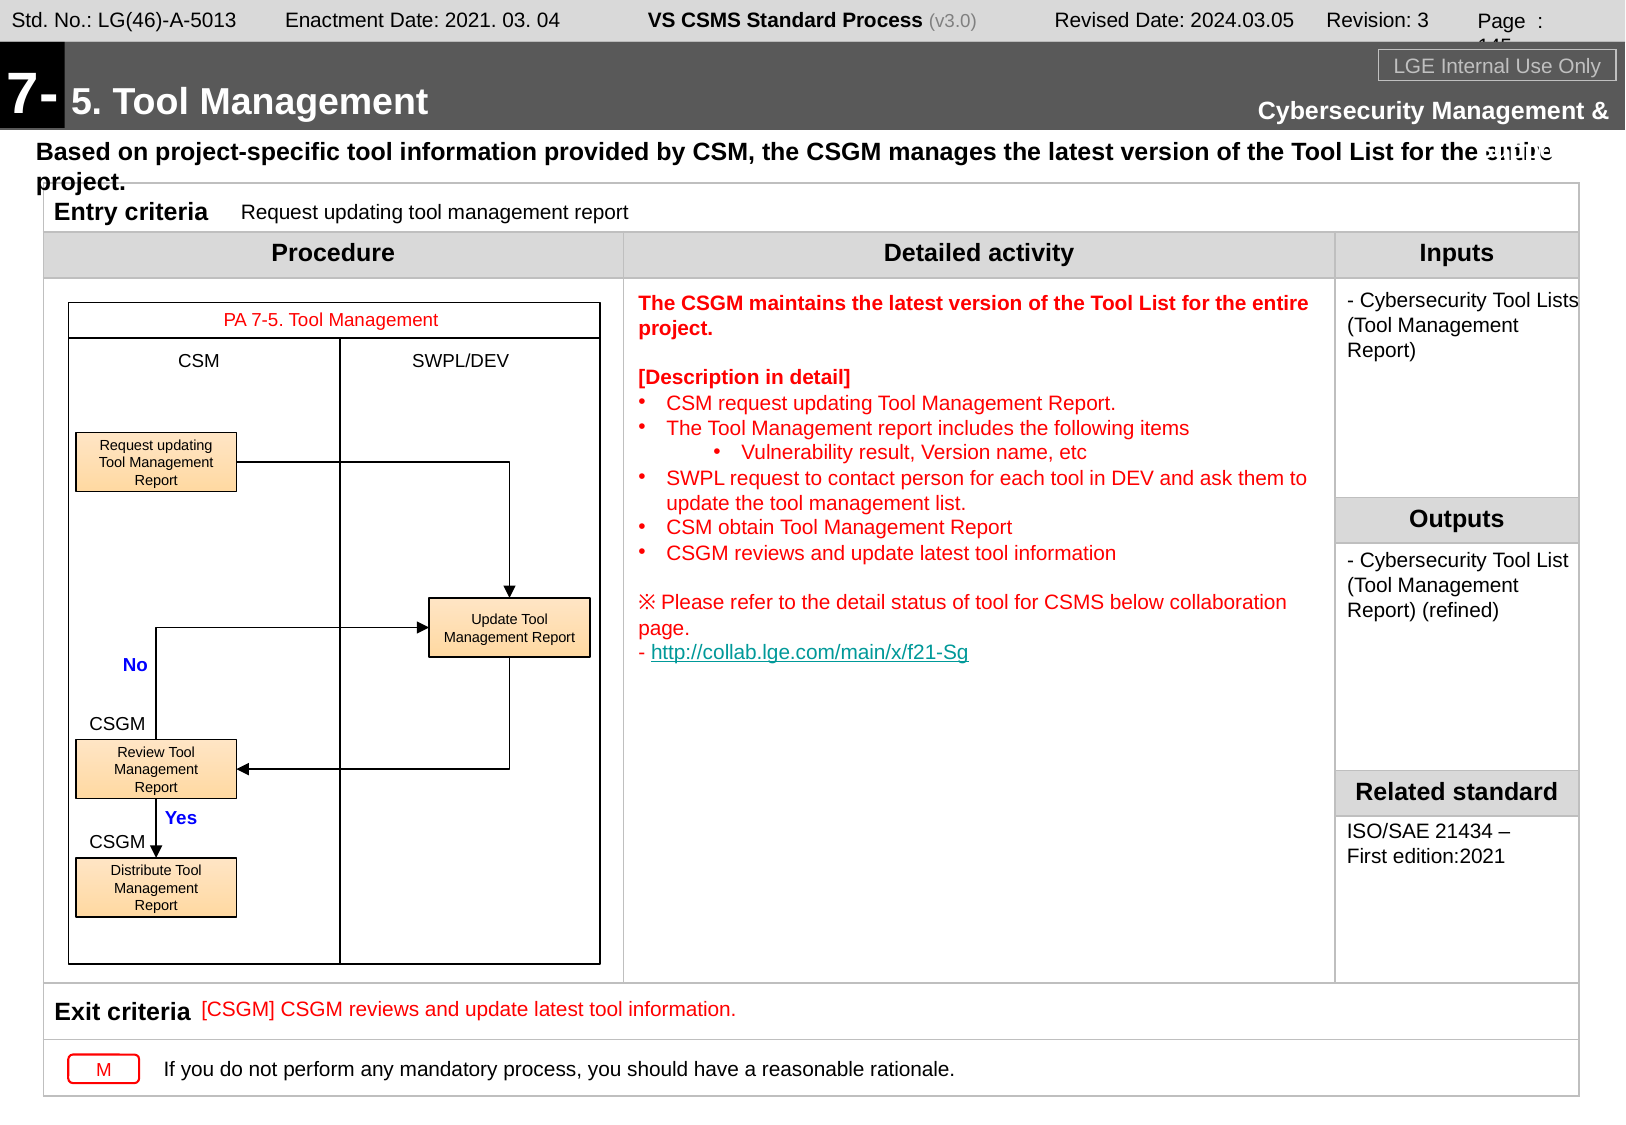

Page  :  145
7-
#
m
5. Tool Management
LGE Internal Use Only
Cybersecurity Management & Supporting
Based on project-specific tool information provided by CSM, the CSGM manages the latest version of the Tool List for the entire project.
Request updating tool management report
- Cybersecurity Tool Lists
(Tool Management Report)
The CSGM maintains the latest version of the Tool List for the entire project.

[Description in detail]
CSM request updating Tool Management Report.
The Tool Management report includes the following items
Vulnerability result, Version name, etc
SWPL request to contact person for each tool in DEV and ask them to update the tool management list.
CSM obtain Tool Management Report
CSGM reviews and update latest tool information

※ Please refer to the detail status of tool for CSMS below collaboration page.
- http://collab.lge.com/main/x/f21-Sg
PA 7-5. Tool Management

CSM
SWPL/DEV
Request updating Tool Management Report
- Cybersecurity Tool List (Tool Management Report) (refined)
Update Tool Management Report
No
CSGM
Review Tool Management Report
Yes
ISO/SAE 21434 –
First edition:2021
CSGM
Distribute Tool Management Report
[CSGM] CSGM reviews and update latest tool information.
If you do not perform any mandatory process, you should have a reasonable rationale.
M